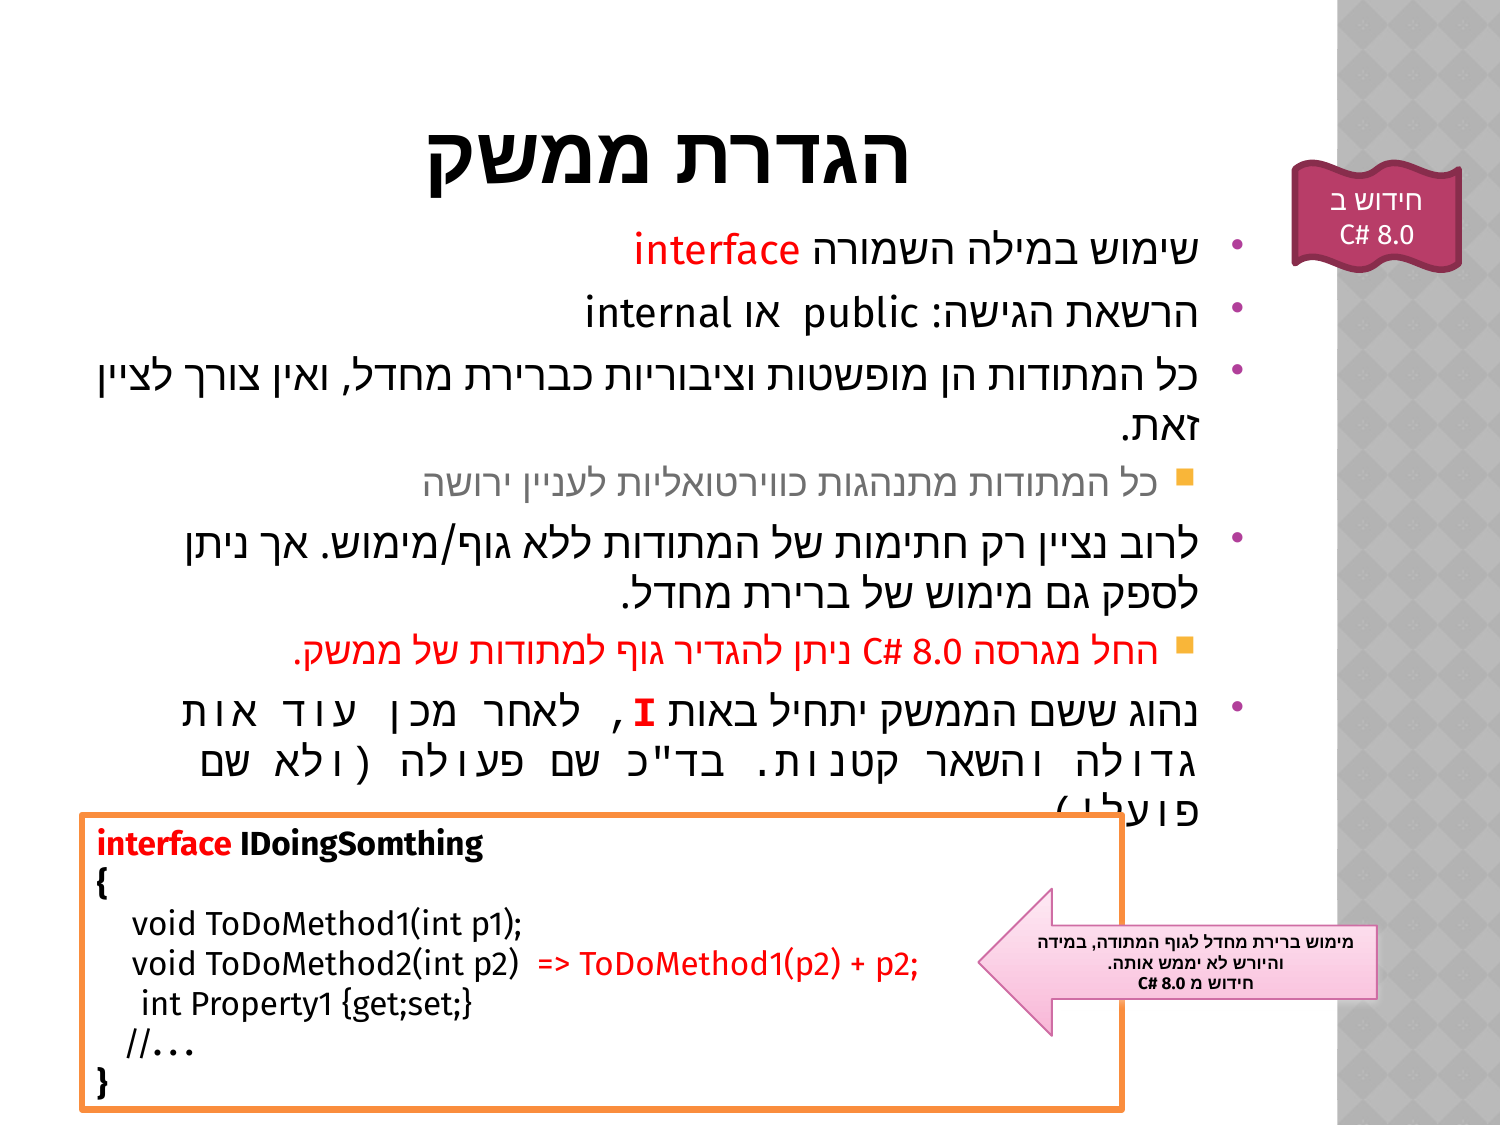

# הגדרת ממשק
חידוש ב
C# 8.0
שימוש במילה השמורה interface
הרשאת הגישה: public  או internal
כל המתודות הן מופשטות וציבוריות כברירת מחדל, ואין צורך לציין זאת.
כל המתודות מתנהגות כווירטואליות לעניין ירושה
לרוב נציין רק חתימות של המתודות ללא גוף/מימוש. אך ניתן לספק גם מימוש של ברירת מחדל.
החל מגרסה C# 8.0 ניתן להגדיר גוף למתודות של ממשק.
נהוג ששם הממשק יתחיל באות I, לאחר מכן עוד אות גדולה והשאר קטנות. בד"כ שם פעולה (ולא שם פועל!)
interface IDoingSomthing
{
    void ToDoMethod1(int p1);
    void ToDoMethod2(int p2)  => ToDoMethod1(p2) + p2;
     int Property1 {get;set;}
   //. . .
}
מימוש ברירת מחדל לגוף המתודה, במידה והיורש לא יממש אותה.
חידוש מ C# 8.0
118